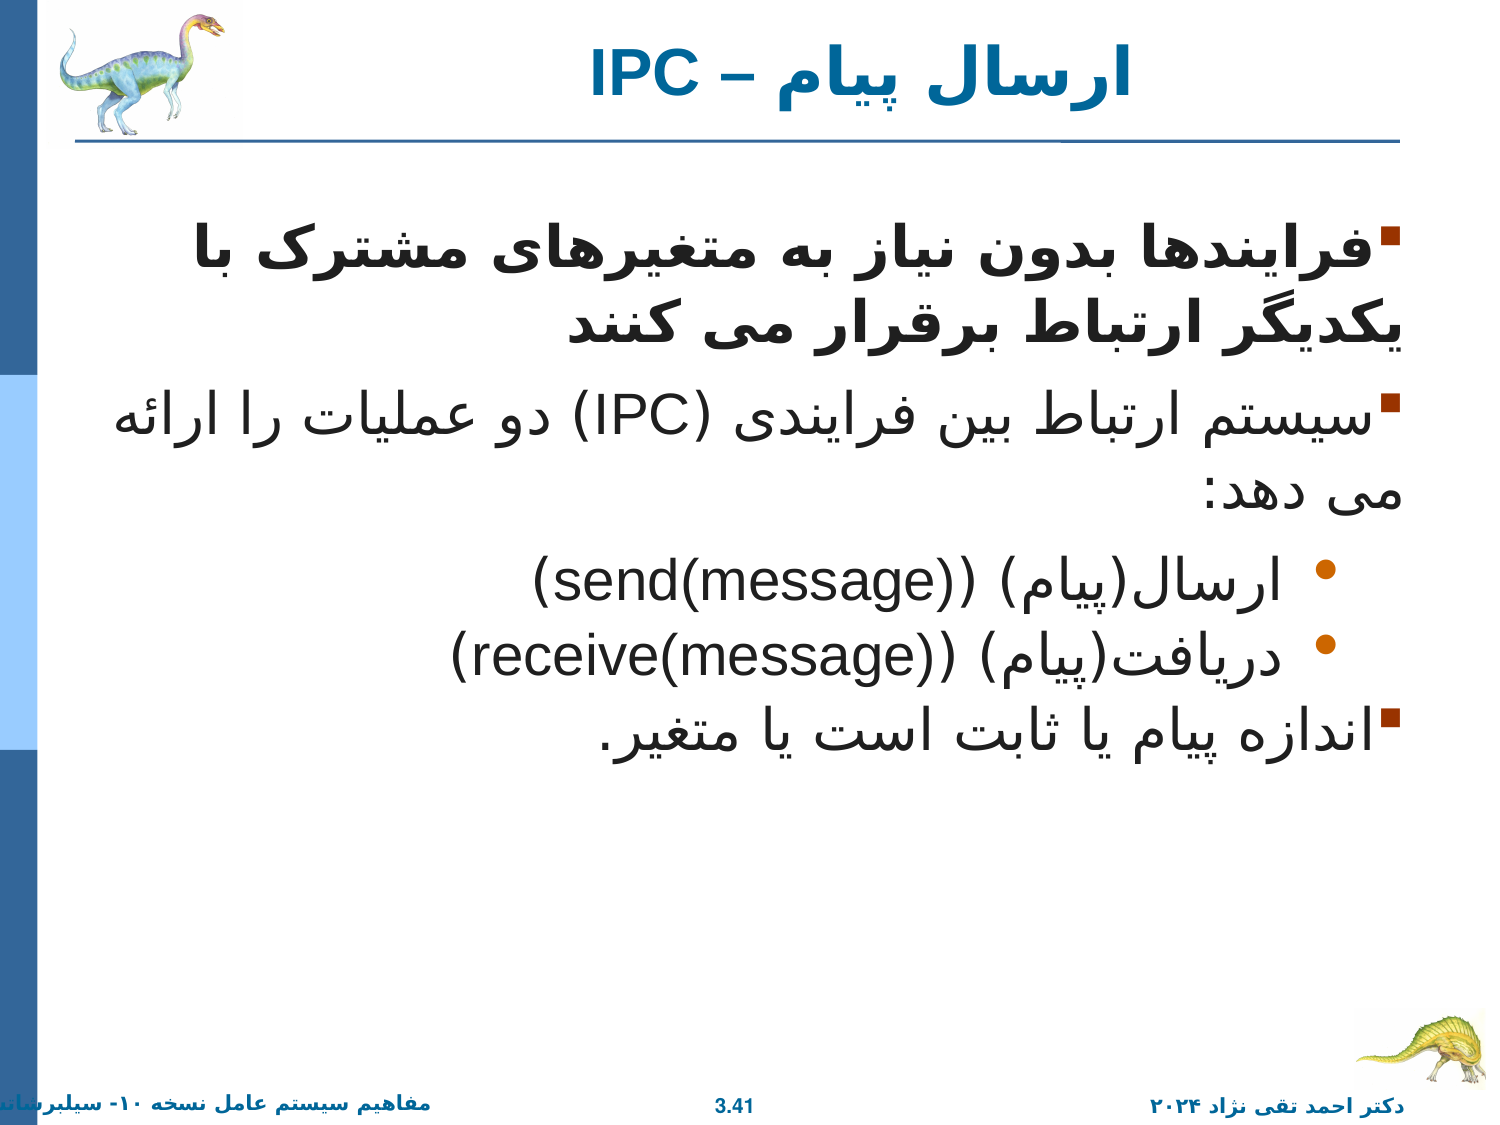

# IPC – ارسال پیام
فرایندها بدون نیاز به متغیرهای مشترک با یکدیگر ارتباط برقرار می کنند
سیستم ارتباط بین فرایندی (IPC) دو عملیات را ارائه می دهد:
ارسال(پیام) (send(message))
دریافت(پیام) (receive(message))
اندازه پیام یا ثابت است یا متغیر.